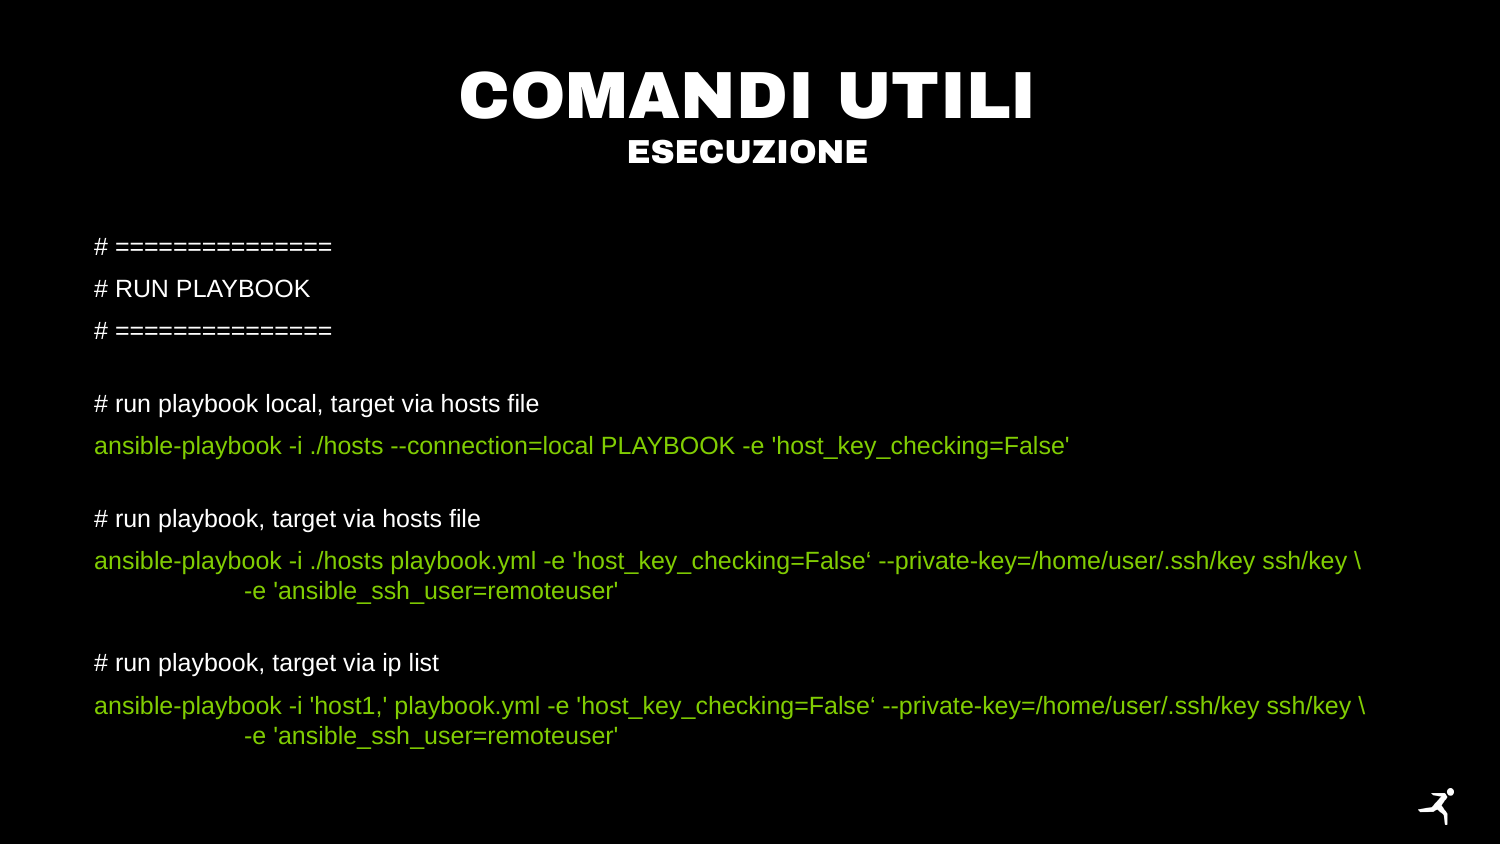

# Comandi utili
ESECUZIONE
# ===============
# RUN PLAYBOOK
# ===============
# run playbook local, target via hosts file
ansible-playbook -i ./hosts --connection=local PLAYBOOK -e 'host_key_checking=False'
# run playbook, target via hosts file
ansible-playbook -i ./hosts playbook.yml -e 'host_key_checking=False‘ --private-key=/home/user/.ssh/key ssh/key \
	-e 'ansible_ssh_user=remoteuser'
# run playbook, target via ip list
ansible-playbook -i 'host1,' playbook.yml -e 'host_key_checking=False‘ --private-key=/home/user/.ssh/key ssh/key \
	-e 'ansible_ssh_user=remoteuser'